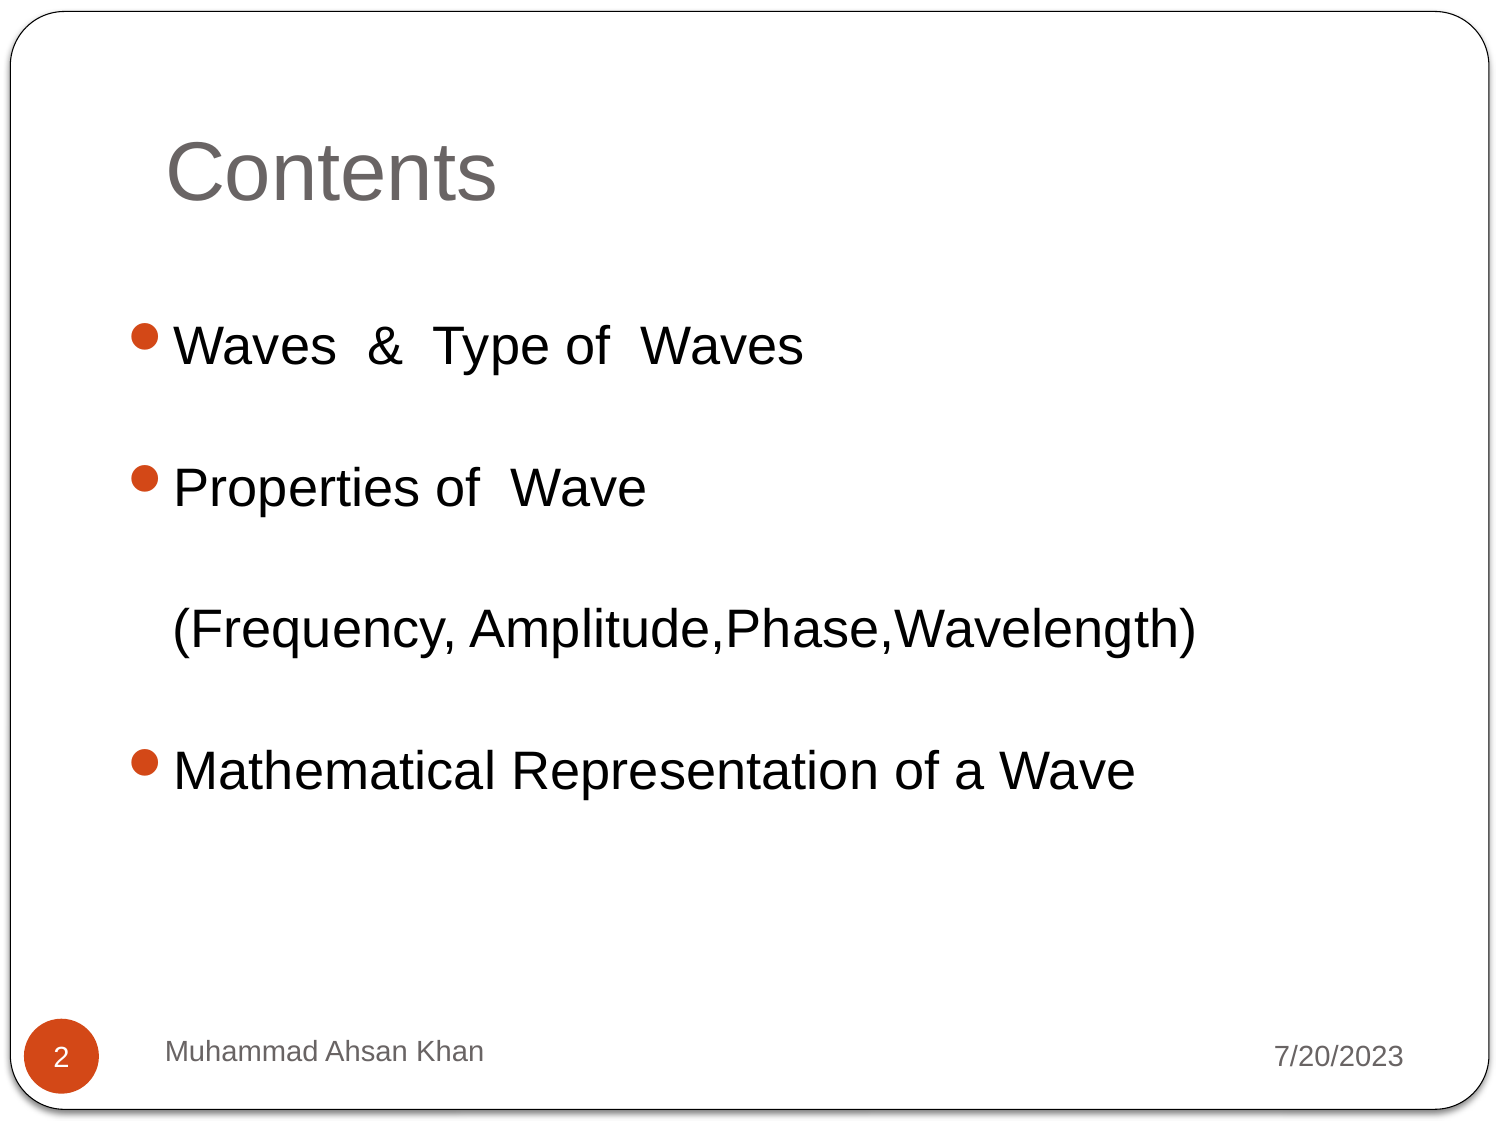

# Contents
Waves  &  Type of  Waves
Properties of  Wave
	(Frequency, Amplitude,Phase,Wavelength)
Mathematical Representation of a Wave

Muhammad Ahsan Khan
7/20/2023
2